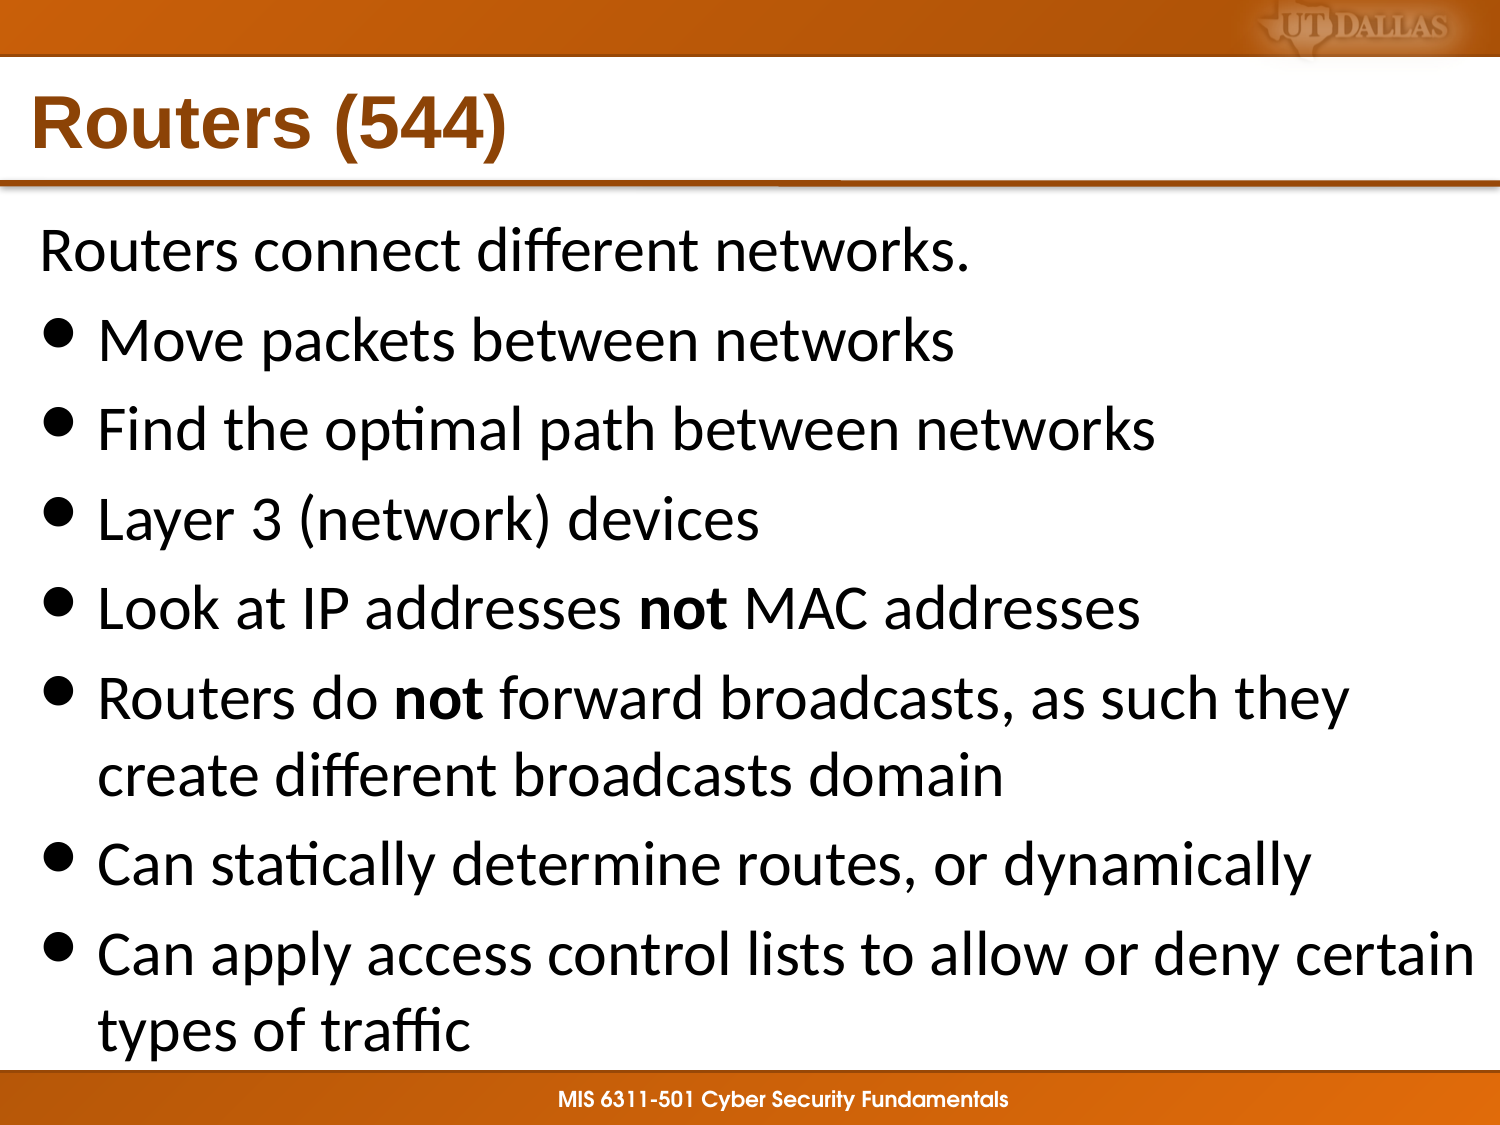

# Routers (544)
Routers connect different networks.
Move packets between networks
Find the optimal path between networks
Layer 3 (network) devices
Look at IP addresses not MAC addresses
Routers do not forward broadcasts, as such they create different broadcasts domain
Can statically determine routes, or dynamically
Can apply access control lists to allow or deny certain types of traffic